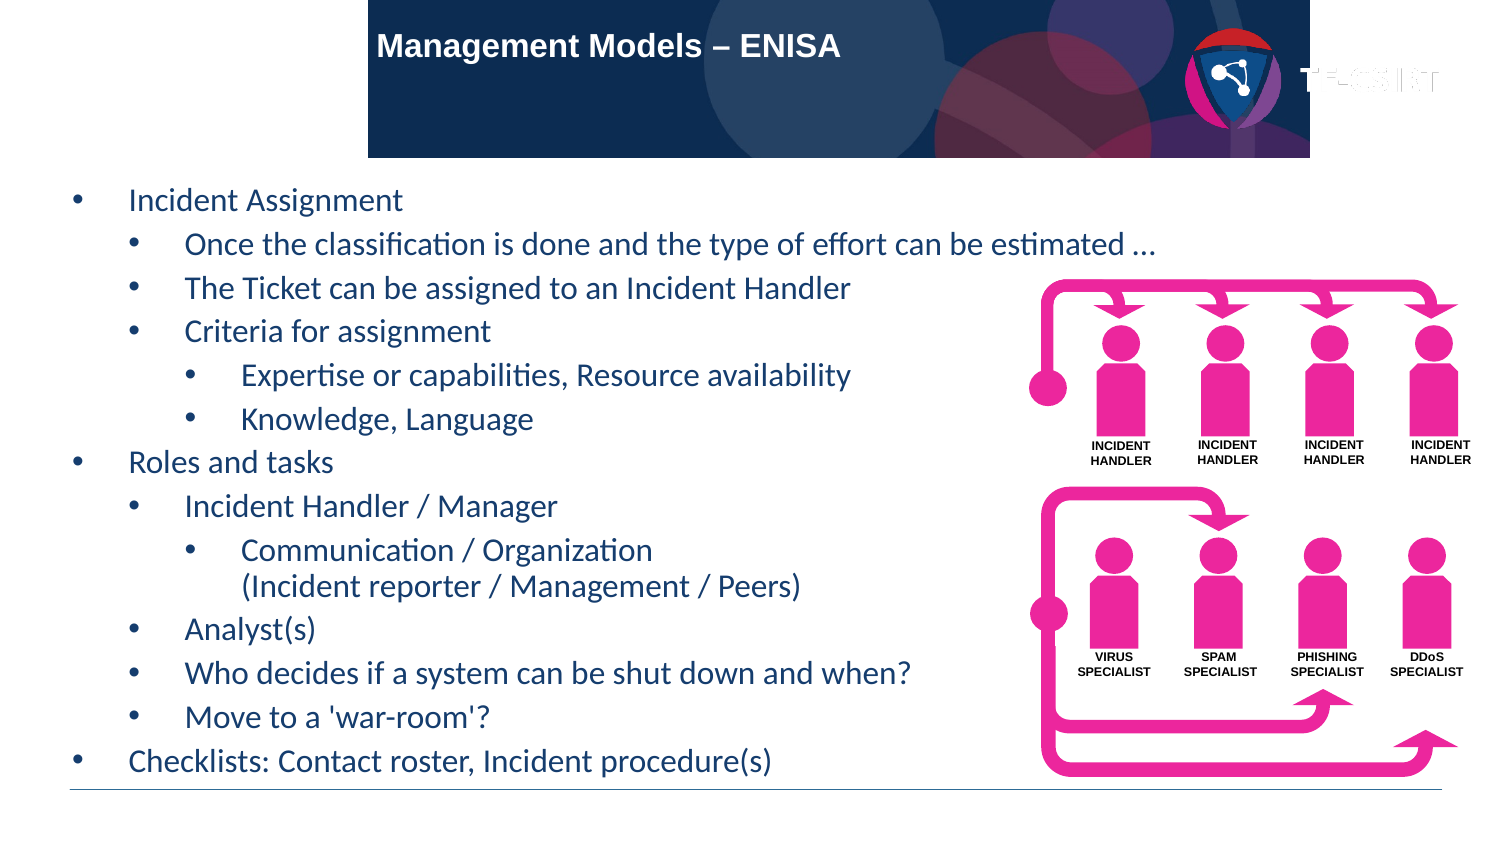

Section 2: Incident Management Models – ENISA
3 – Triage
Incident Assignment
Once the classification is done and the type of effort can be estimated …
The Ticket can be assigned to an Incident Handler
Criteria for assignment
Expertise or capabilities, Resource availability
Knowledge, Language
Roles and tasks
Incident Handler / Manager
Communication / Organization
(Incident reporter / Management / Peers)
Analyst(s)
Who decides if a system can be shut down and when?
Move to a 'war-room'?
Checklists: Contact roster, Incident procedure(s)

INCIDENT
HANDLER
INCIDENT
HANDLER
INCIDENT
HANDLER
INCIDENT
HANDLER

VIRUS
SPECIALIST
SPAM
SPECIALIST
PHISHING SPECIALIST
DDoS
SPECIALIST